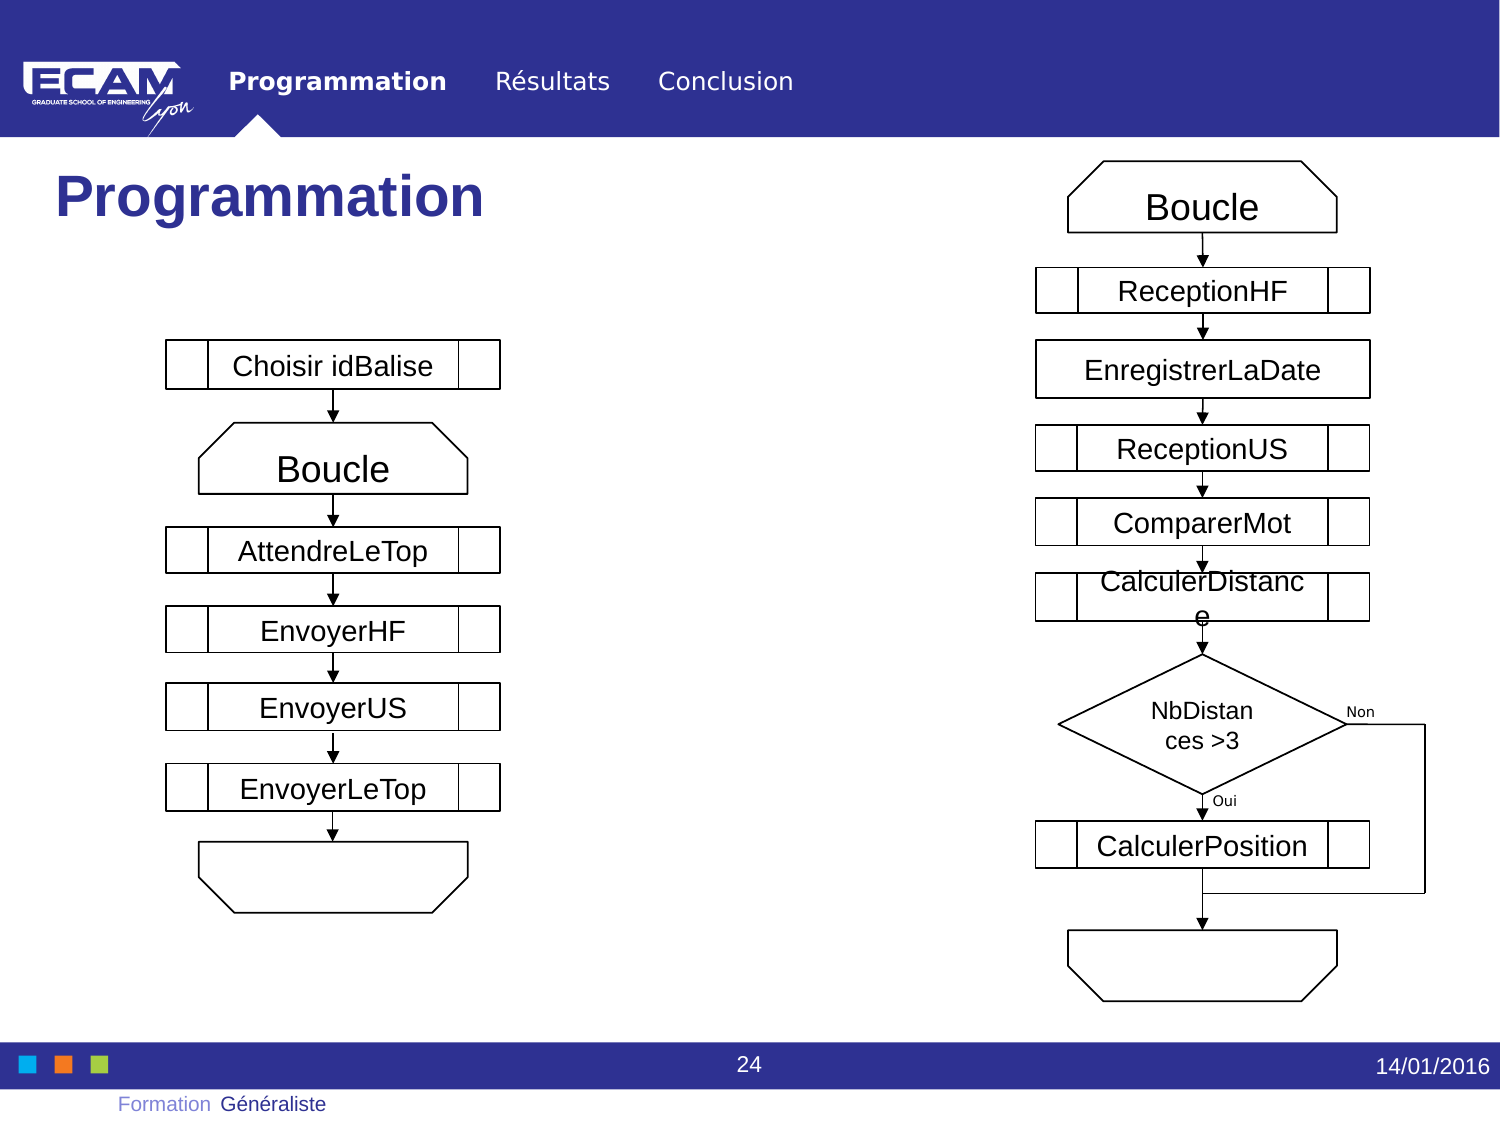

# Programmation
Boucle
ReceptionHF
ReceptionUS
ComparerMot
CalculerDistance

EnregistrerLaDate
NbDistances >3
CalculerPosition
Non
Oui
Choisir idBalise
Boucle
AttendreLeTop
EnvoyerHF
EnvoyerUS
EnvoyerLeTop

24
14/01/2016